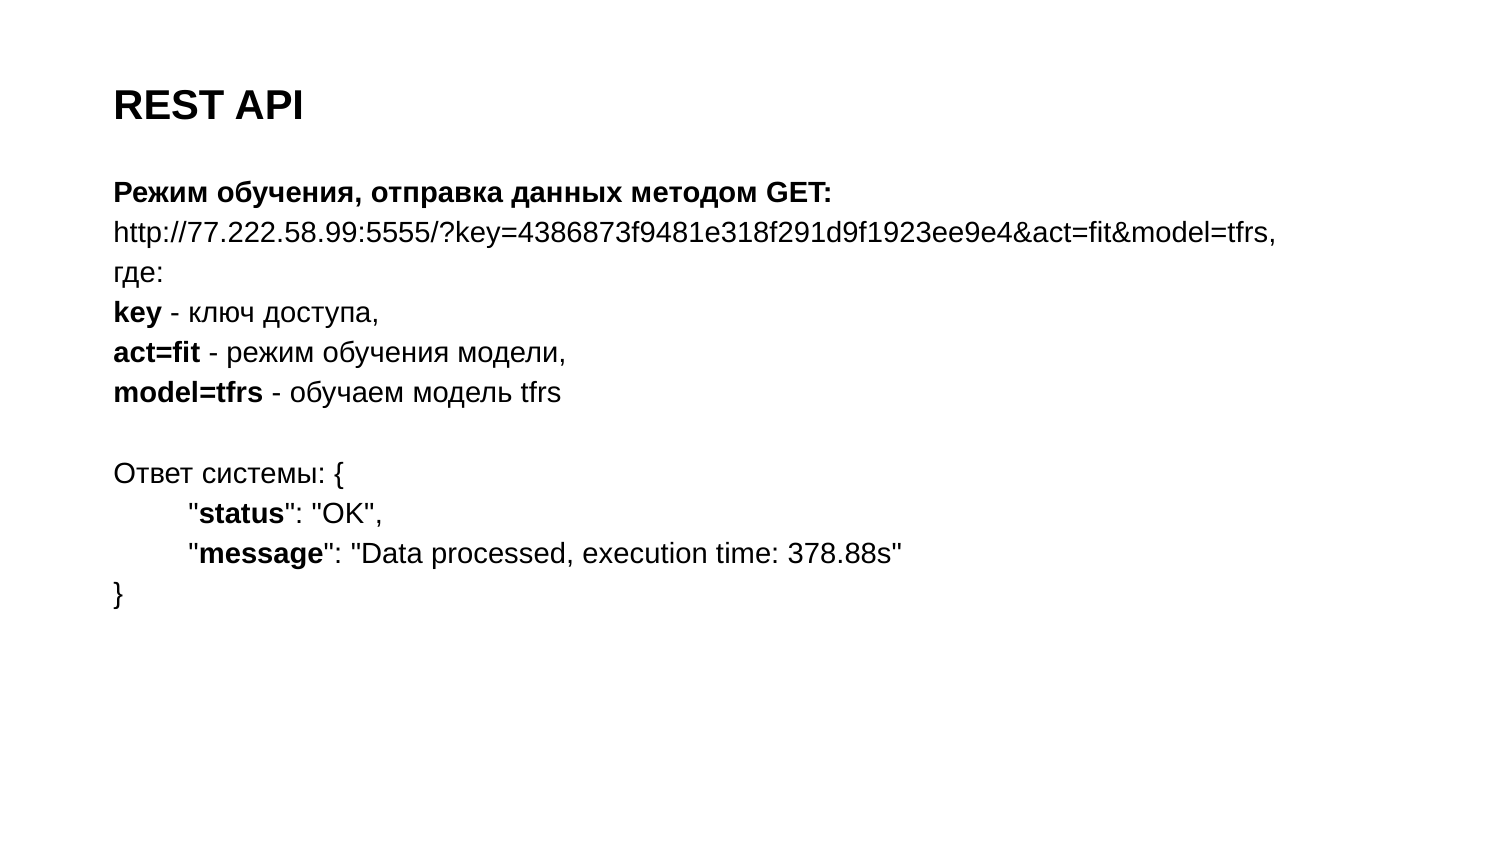

# REST API
Режим обучения, отправка данных методом GET:
http://77.222.58.99:5555/?key=4386873f9481e318f291d9f1923ee9e4&act=fit&model=tfrs,
где:
key - ключ доступа,
act=fit - режим обучения модели,
model=tfrs - обучаем модель tfrs

Ответ системы: {
"status": "OK",
"message": "Data processed, execution time: 378.88s"
}